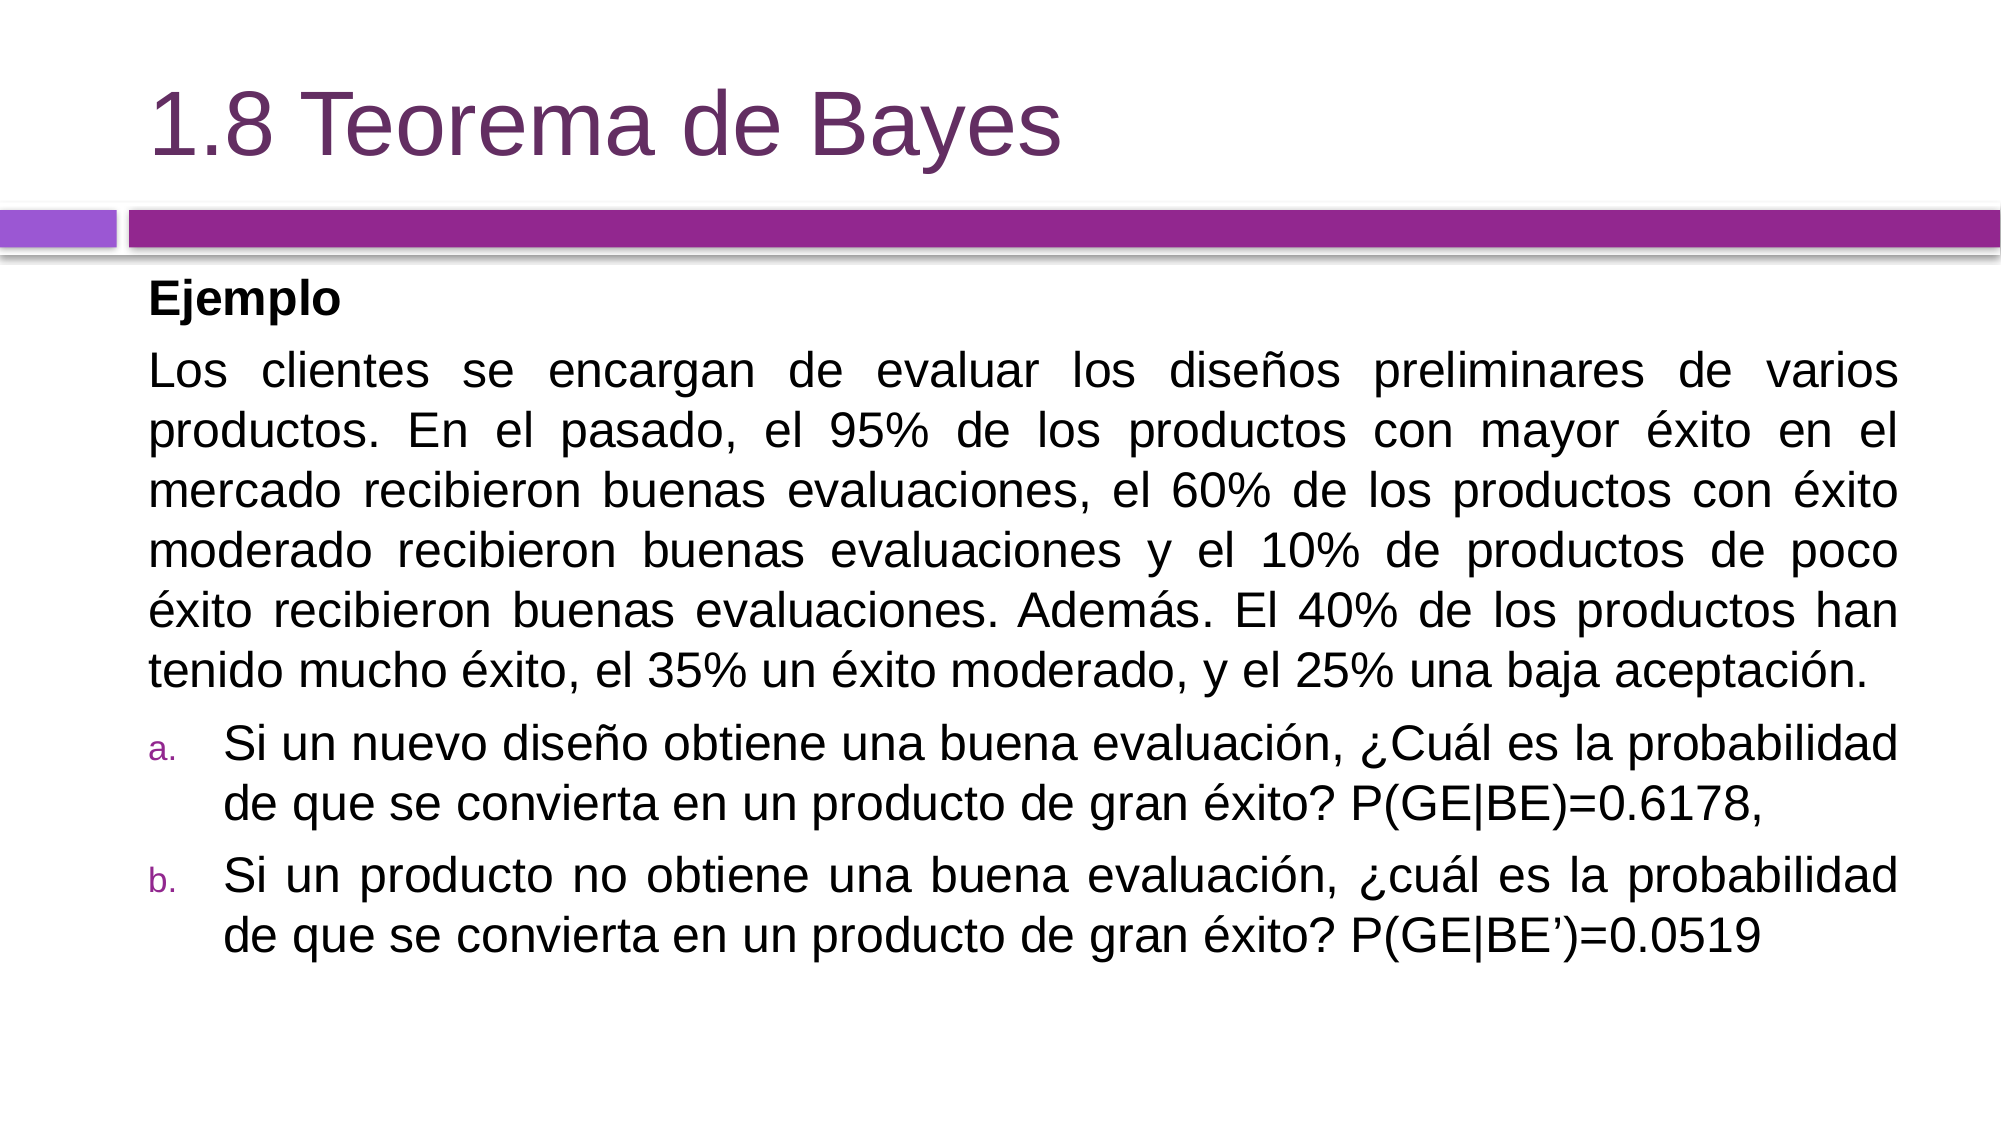

# 1.8 Teorema de Bayes
Ejemplo
Los clientes se encargan de evaluar los diseños preliminares de varios productos. En el pasado, el 95% de los productos con mayor éxito en el mercado recibieron buenas evaluaciones, el 60% de los productos con éxito moderado recibieron buenas evaluaciones y el 10% de productos de poco éxito recibieron buenas evaluaciones. Además. El 40% de los productos han tenido mucho éxito, el 35% un éxito moderado, y el 25% una baja aceptación.
Si un nuevo diseño obtiene una buena evaluación, ¿Cuál es la probabilidad de que se convierta en un producto de gran éxito? P(GE|BE)=0.6178,
Si un producto no obtiene una buena evaluación, ¿cuál es la probabilidad de que se convierta en un producto de gran éxito? P(GE|BE’)=0.0519